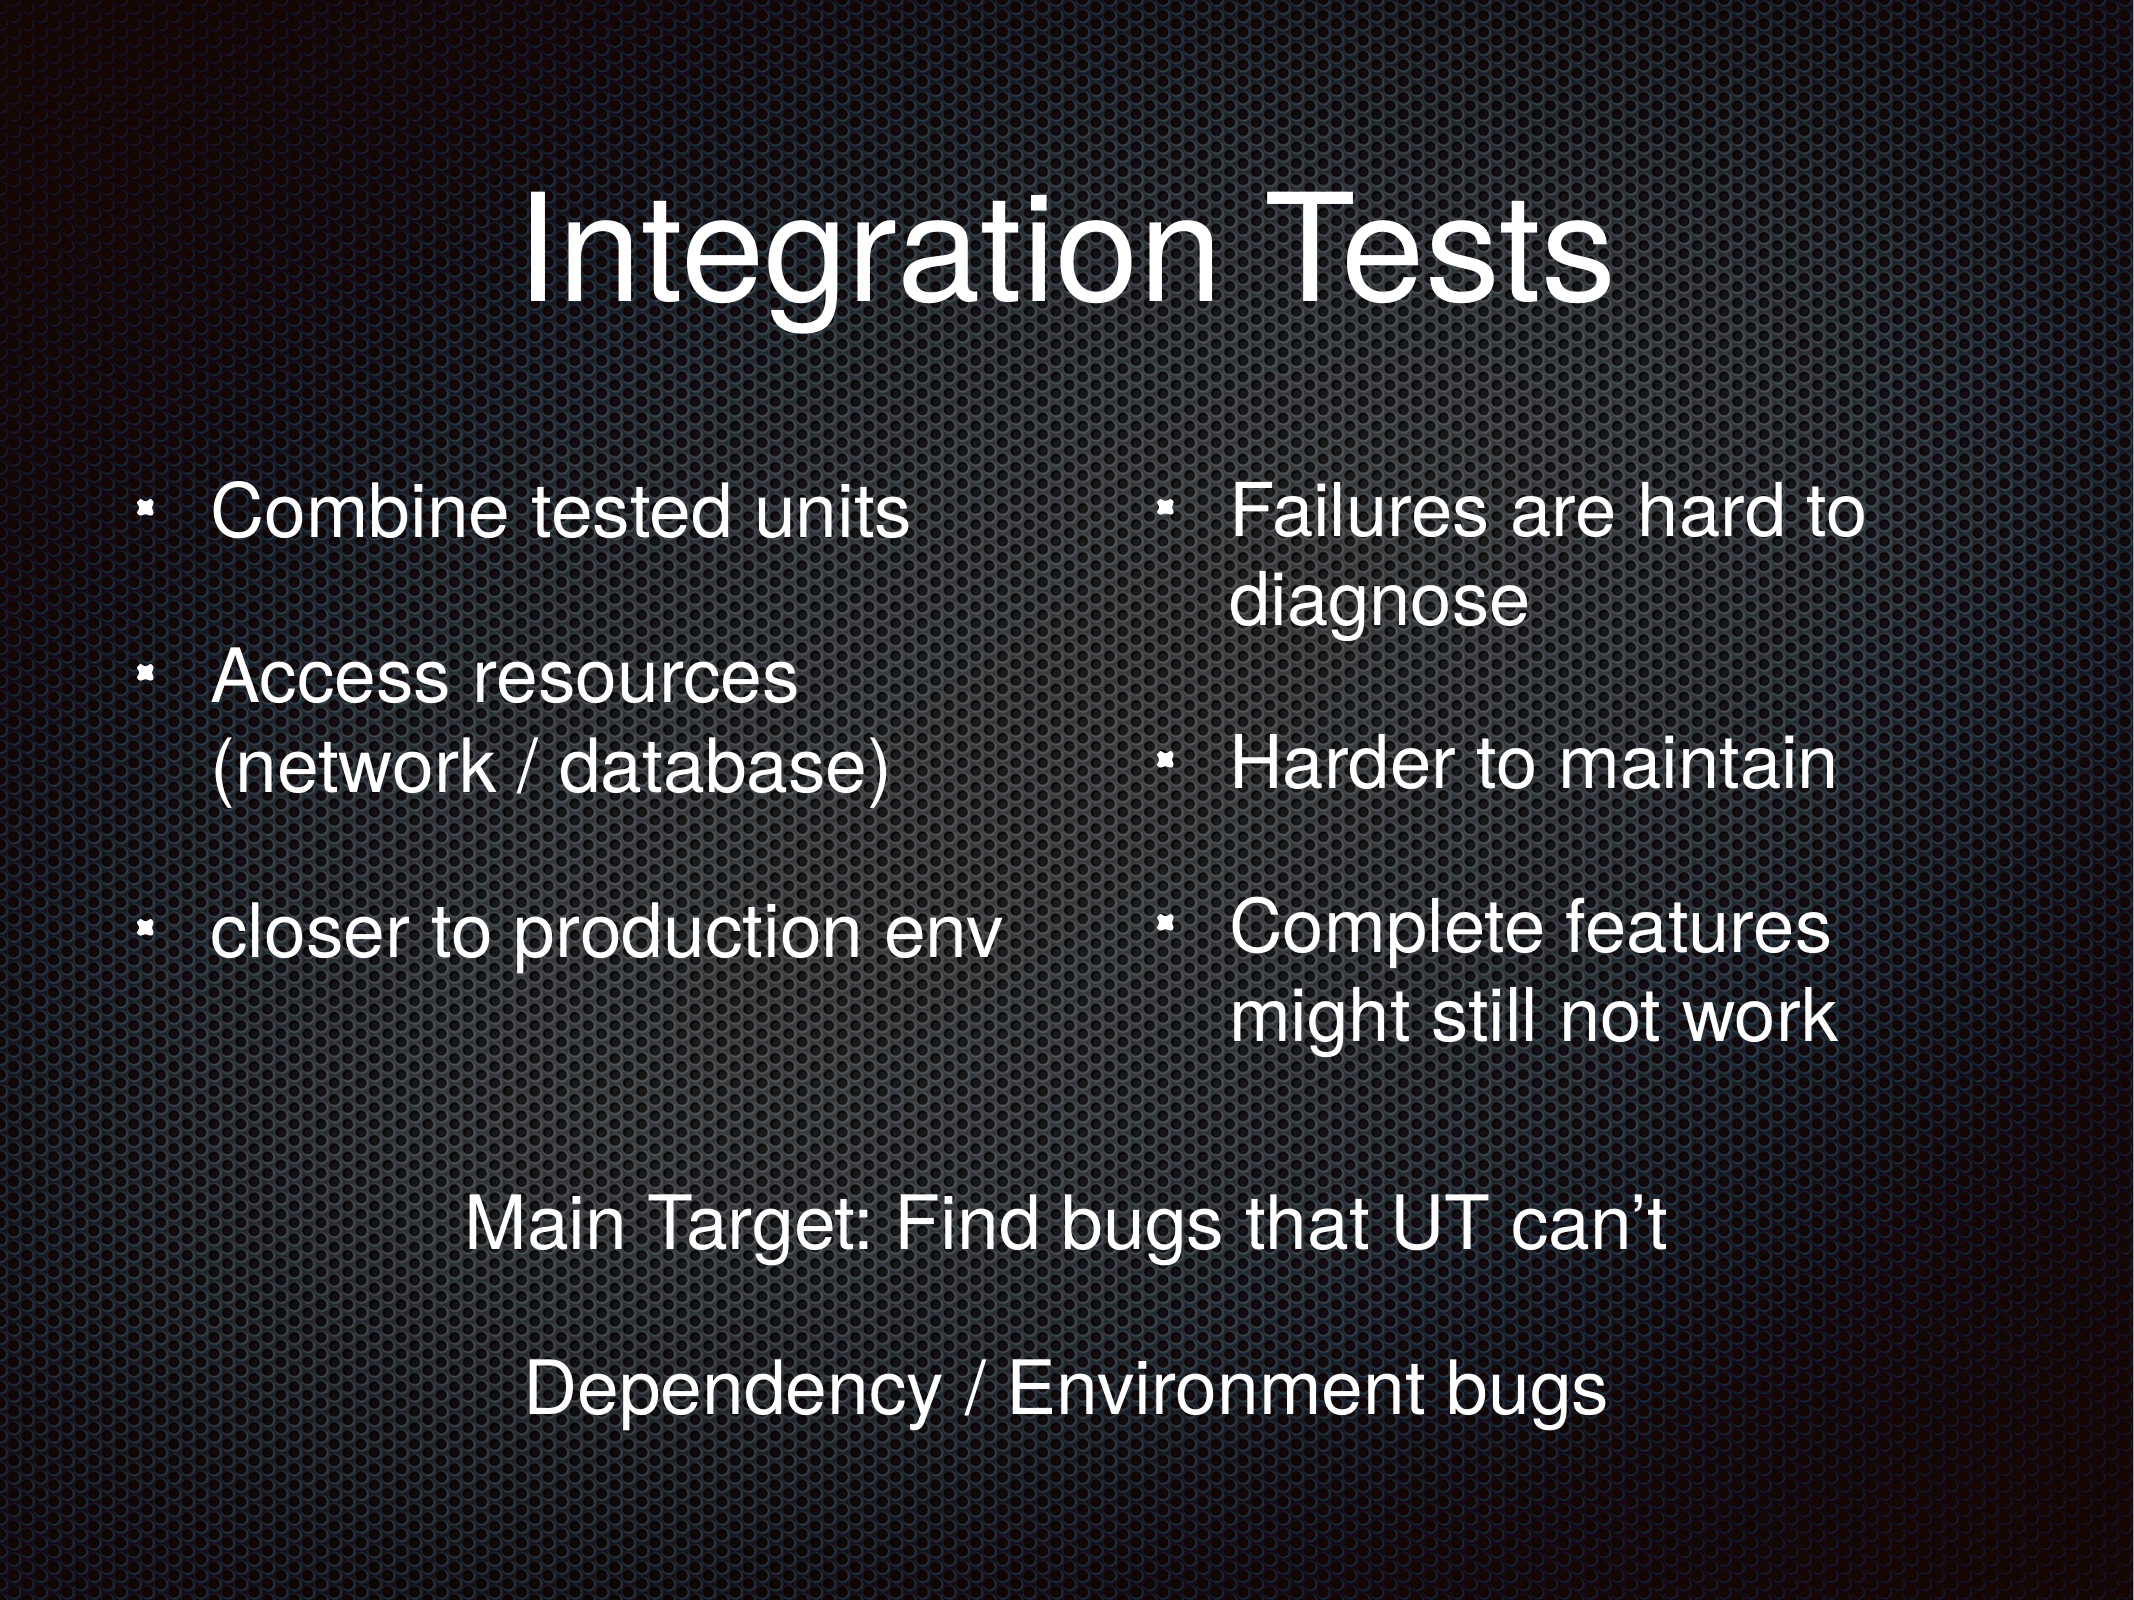

# Integration Tests
Combine tested units
Access resources (network / database)
closer to production env
Failures are hard to diagnose
Harder to maintain
Complete features might still not work
Main Target: Find bugs that UT can’t
Dependency / Environment bugs